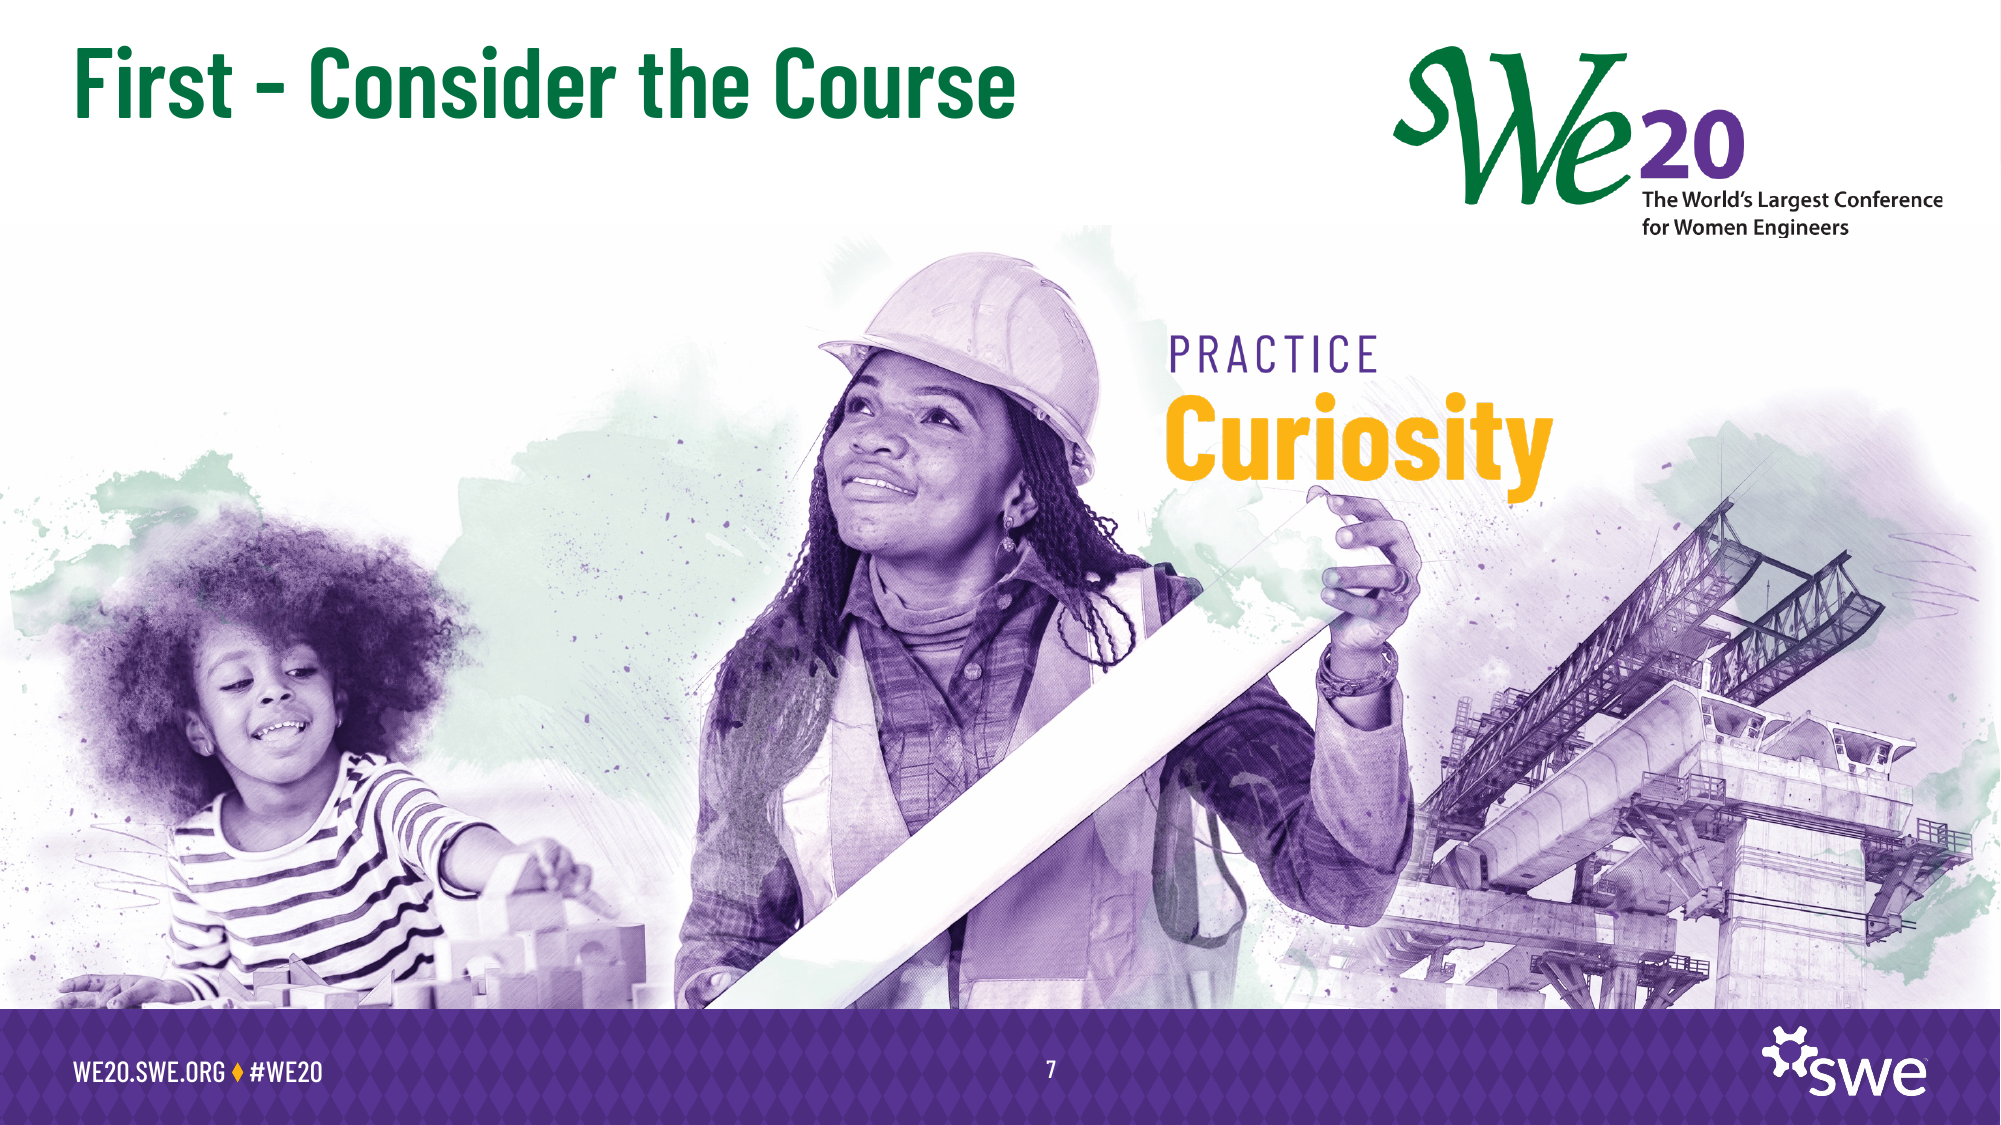

# First - Consider the Course
7
WE20.SWE.ORG    #WE20